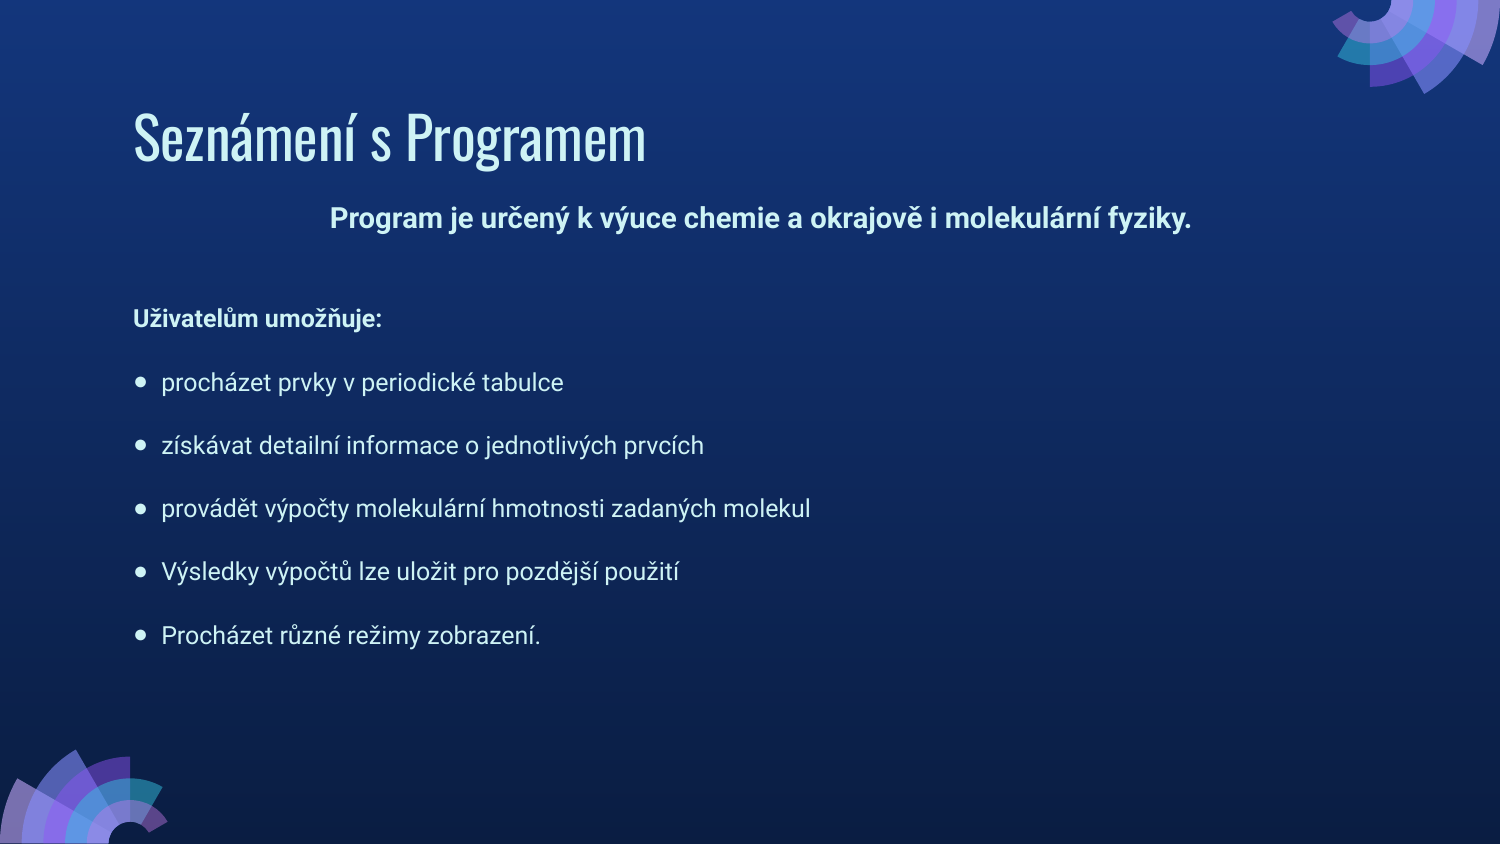

# Seznámení s Programem

Program je určený k výuce chemie a okrajově i molekulární fyziky.

Uživatelům umožňuje:
procházet prvky v periodické tabulce
získávat detailní informace o jednotlivých prvcích
provádět výpočty molekulární hmotnosti zadaných molekul
Výsledky výpočtů lze uložit pro pozdější použití
Procházet různé režimy zobrazení.